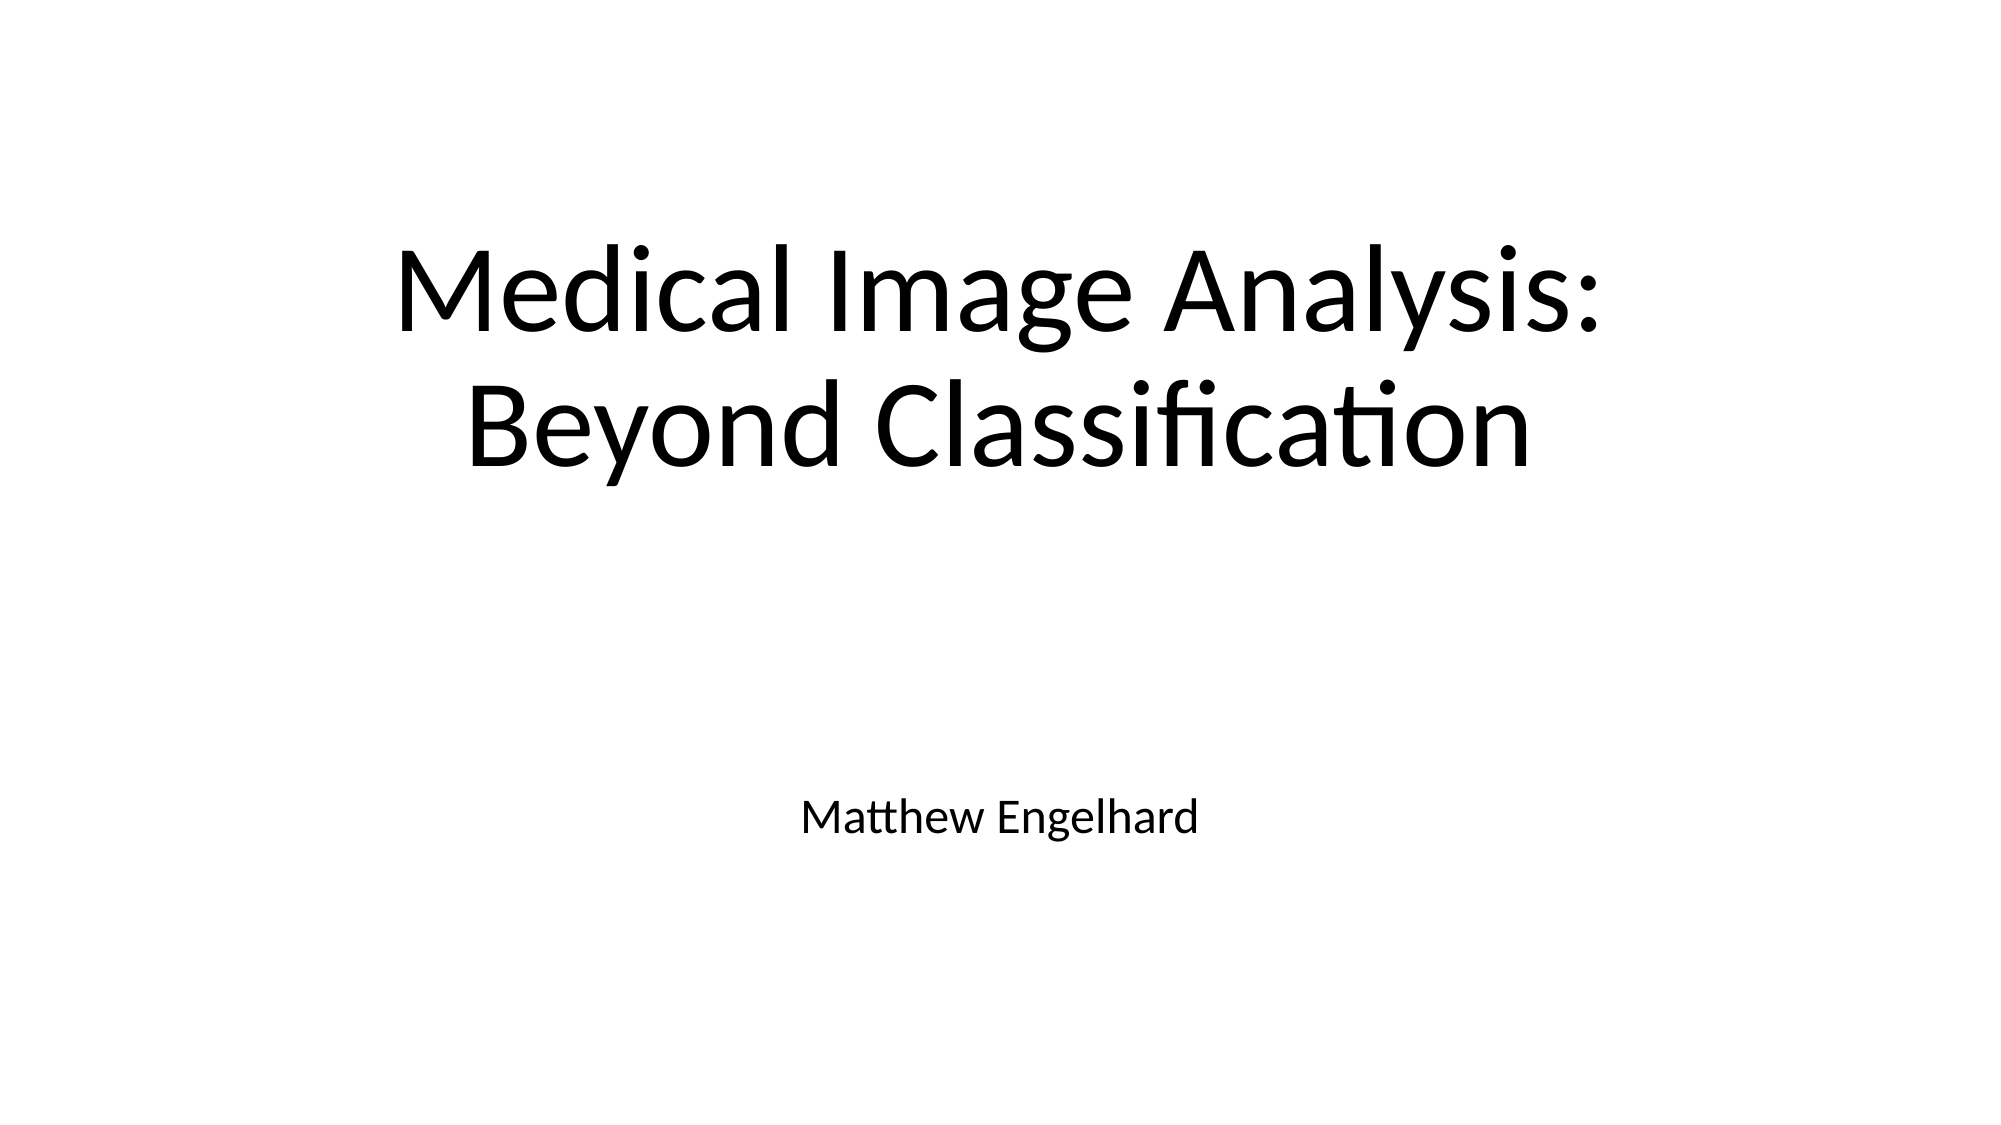

# Medical Image Analysis: Beyond Classification

Matthew Engelhard